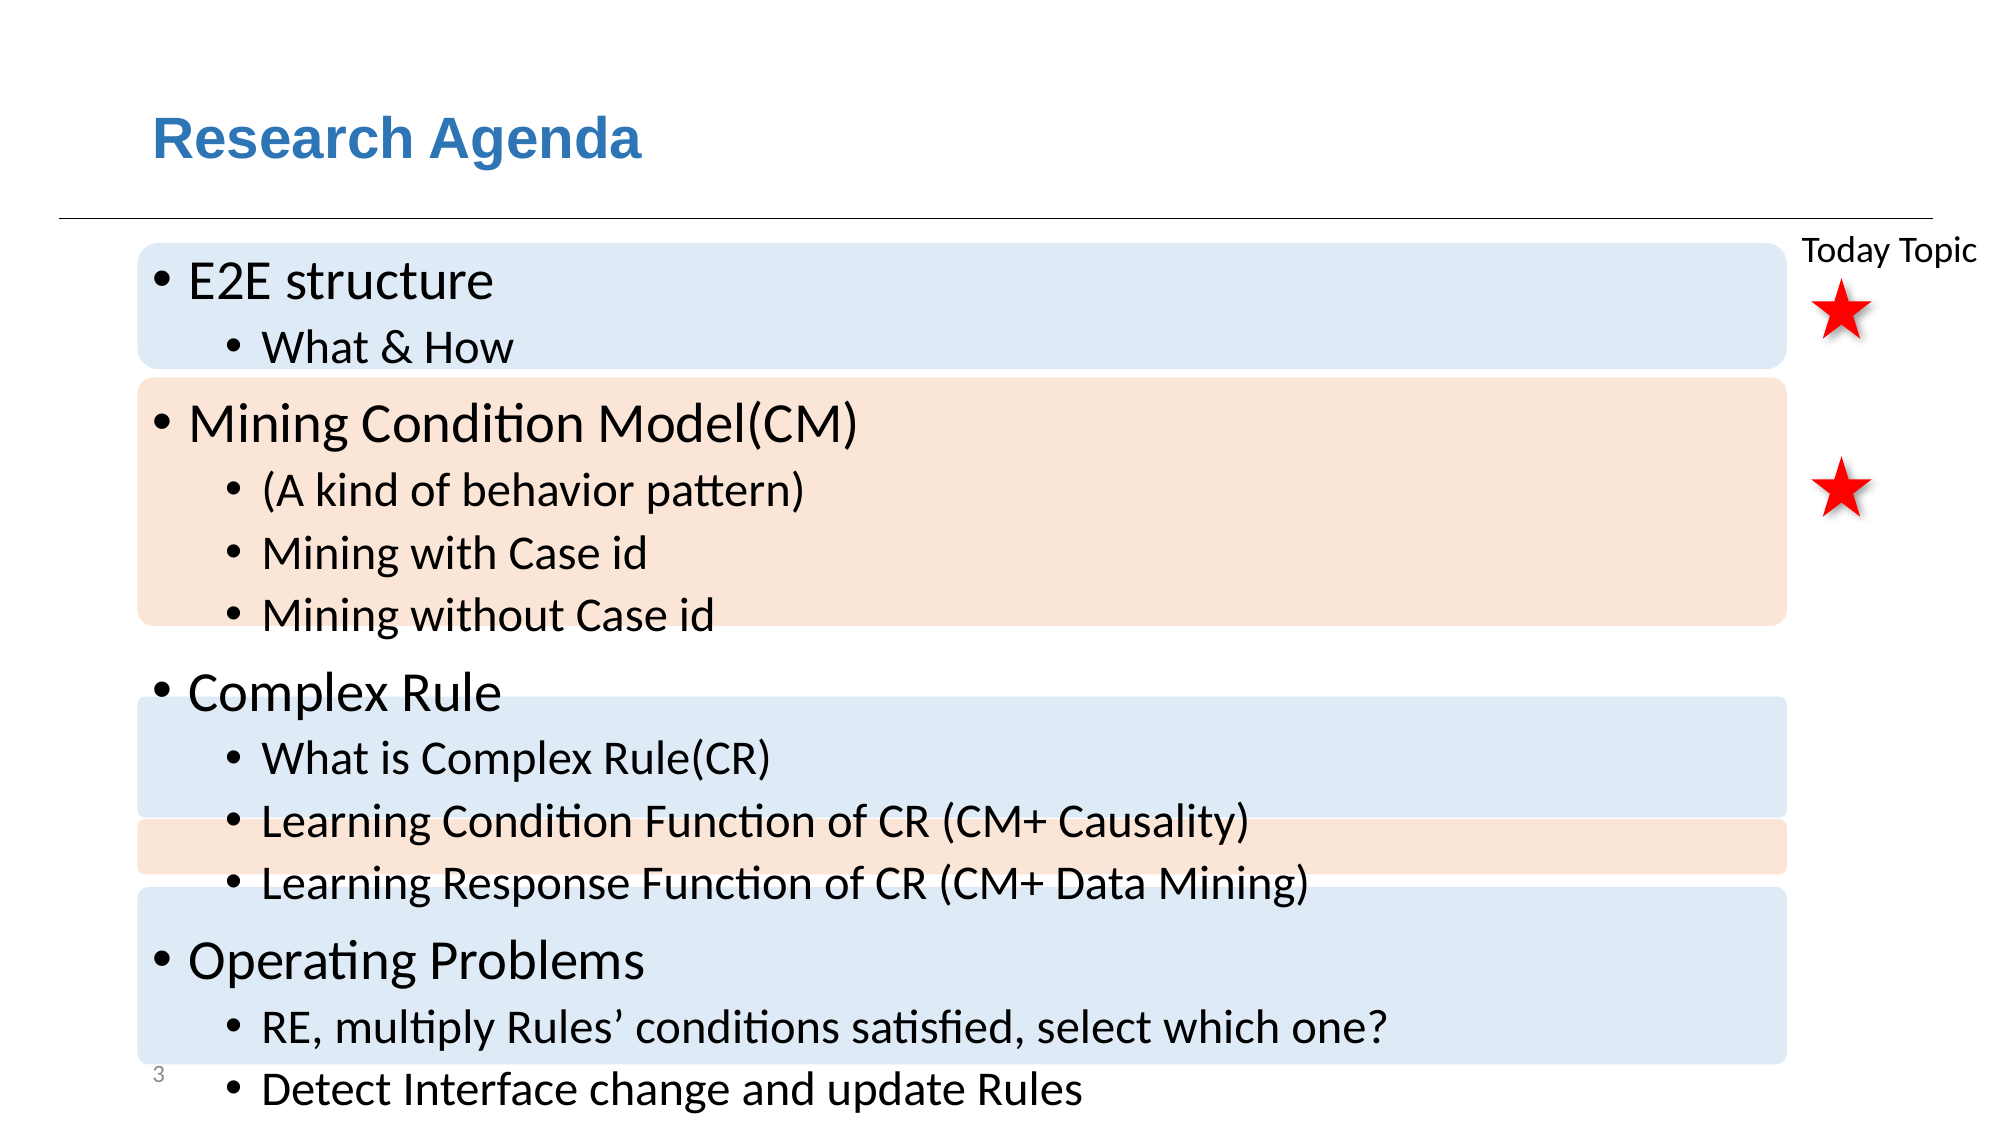

# Research Agenda
Today Topic
E2E structure
What & How
Mining Condition Model(CM)
(A kind of behavior pattern)
Mining with Case id
Mining without Case id
Complex Rule
What is Complex Rule(CR)
Learning Condition Function of CR (CM+ Causality)
Learning Response Function of CR (CM+ Data Mining)
Operating Problems
RE, multiply Rules’ conditions satisfied, select which one?
Detect Interface change and update Rules

3